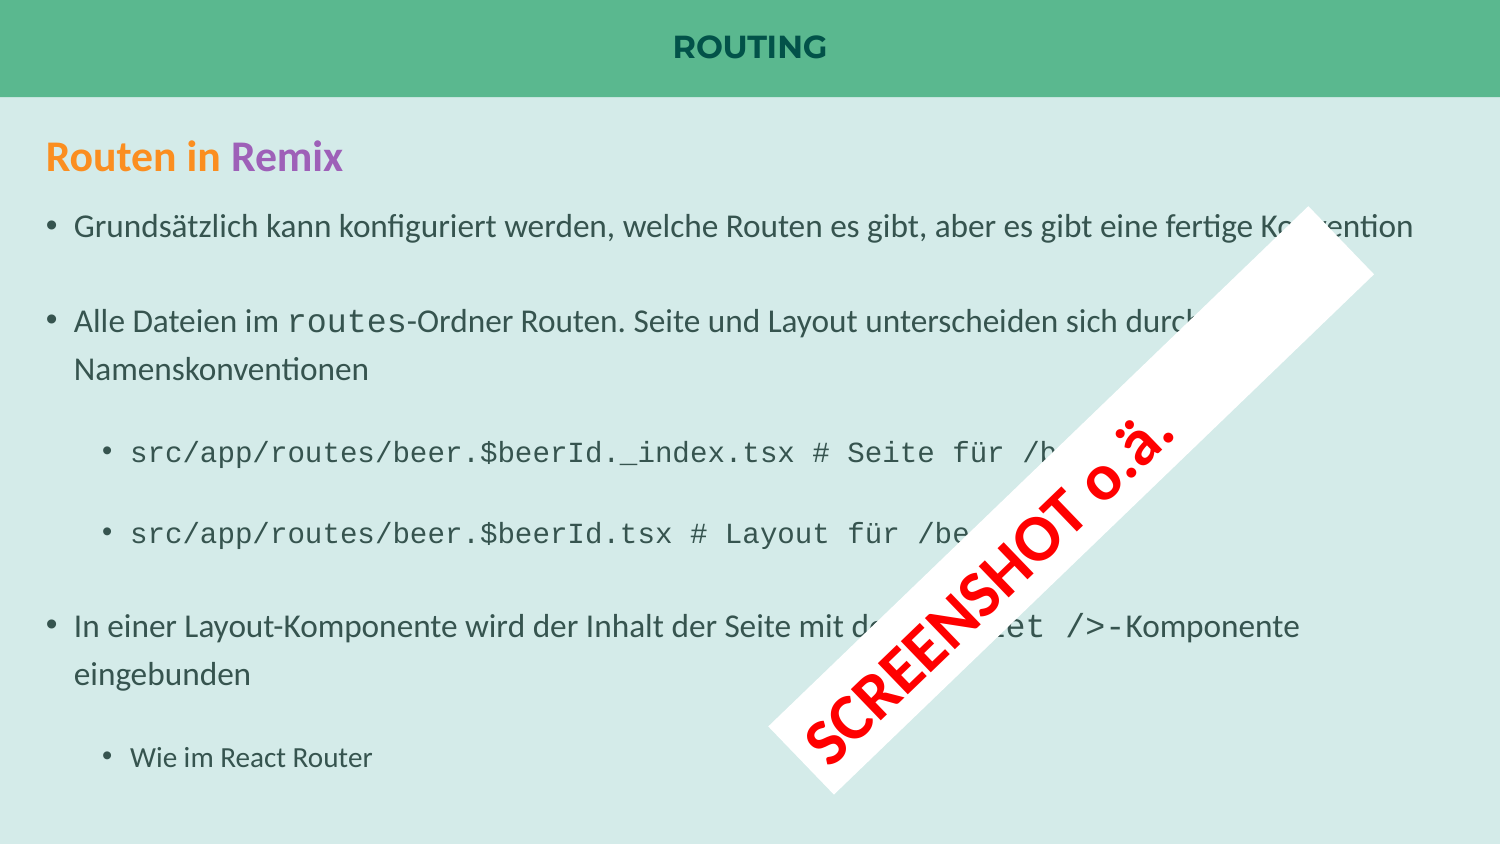

SCREENSHOT o.ä.
# Routing
Routen in Remix
Grundsätzlich kann konfiguriert werden, welche Routen es gibt, aber es gibt eine fertige Konvention
Alle Dateien im routes-Ordner Routen. Seite und Layout unterscheiden sich durch Namenskonventionen
src/app/routes/beer.$beerId._index.tsx # Seite für /beer/B1
src/app/routes/beer.$beerId.tsx # Layout für /beer/B1
In einer Layout-Komponente wird der Inhalt der Seite mit der <Outlet />-Komponente eingebunden
Wie im React Router

SCREENSHOT o.ä.